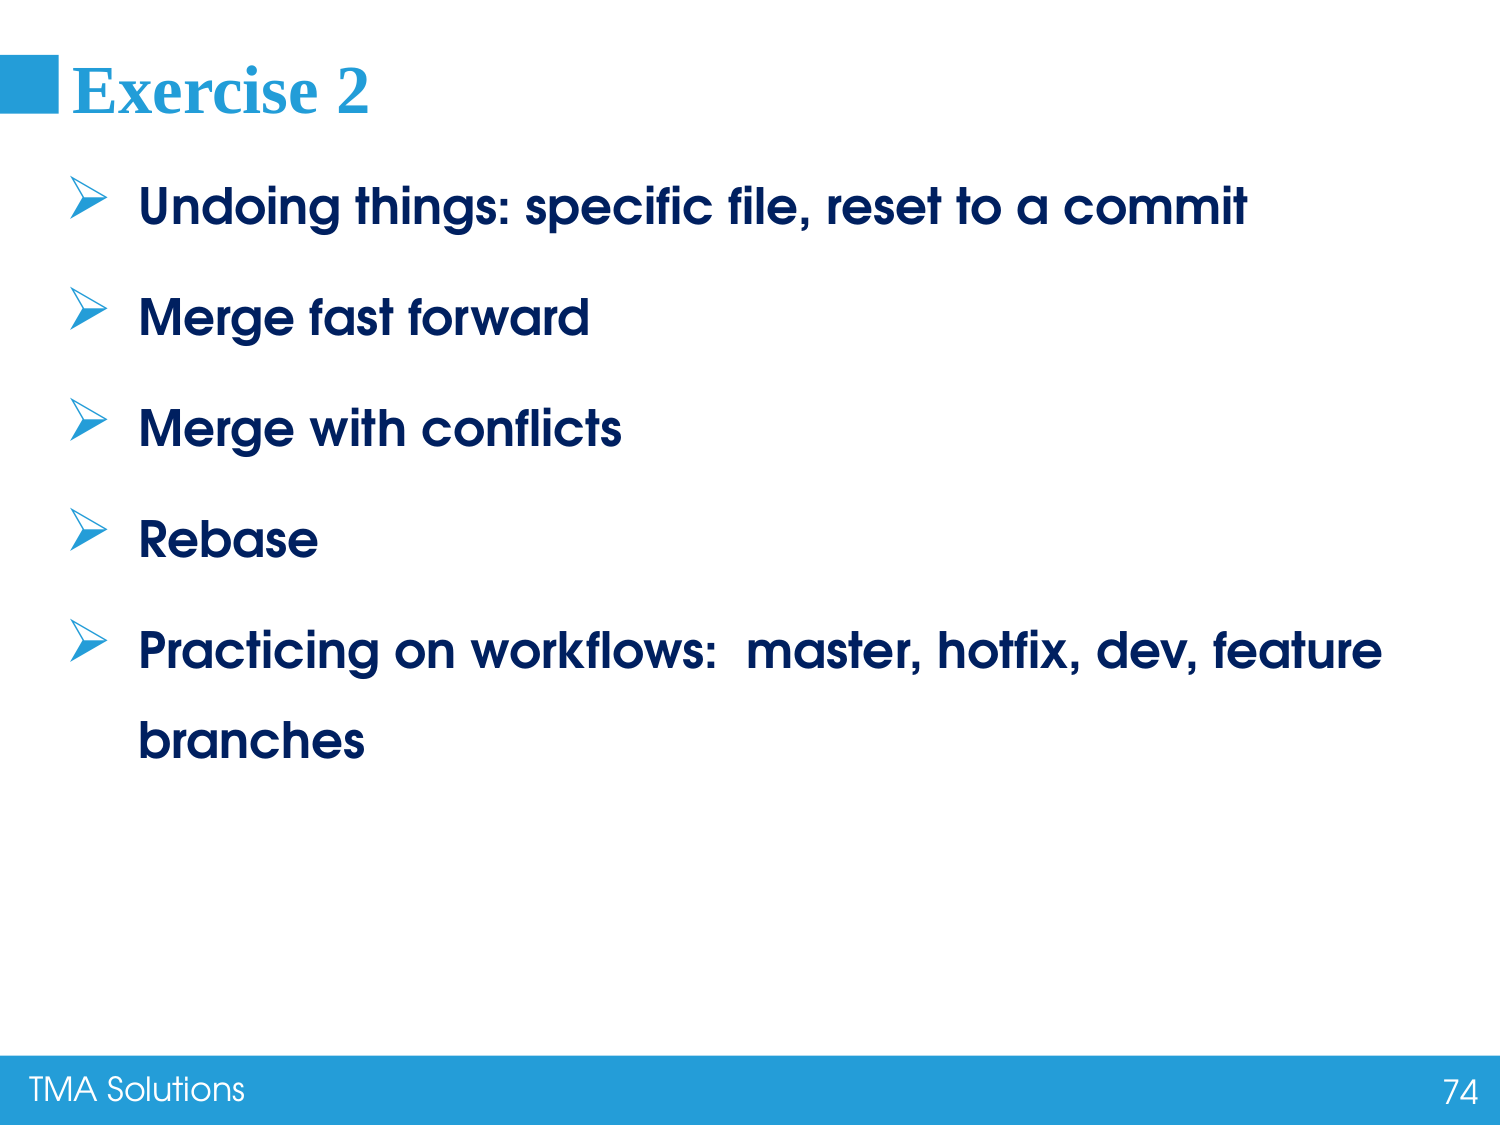

# Exercise 2
Undoing things: specific file, reset to a commit
Merge fast forward
Merge with conflicts
Rebase
Practicing on workflows:  master, hotfix, dev, feature branches